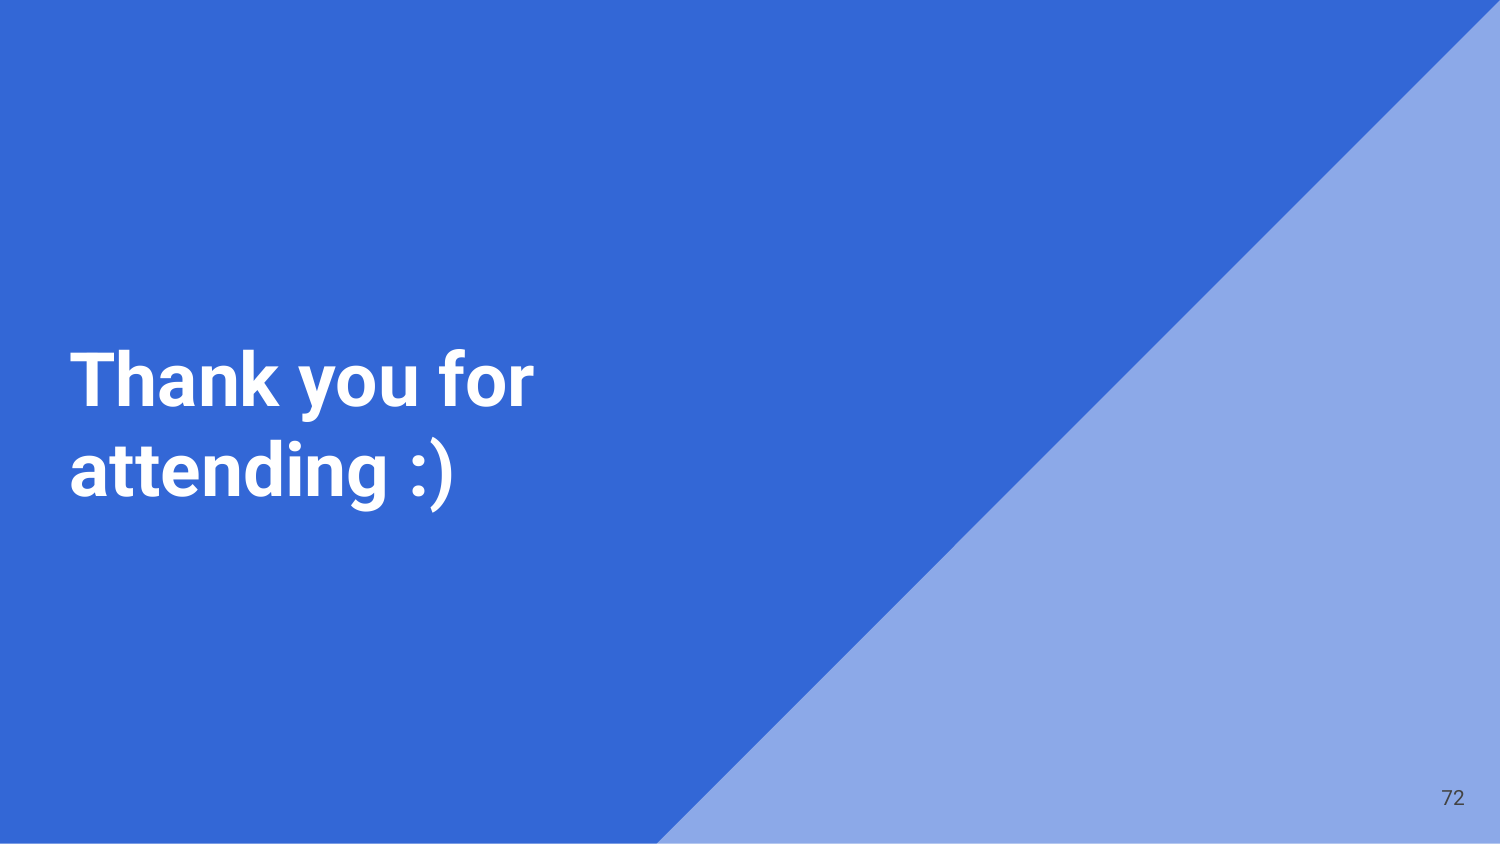

# Thank you for attending :)
72